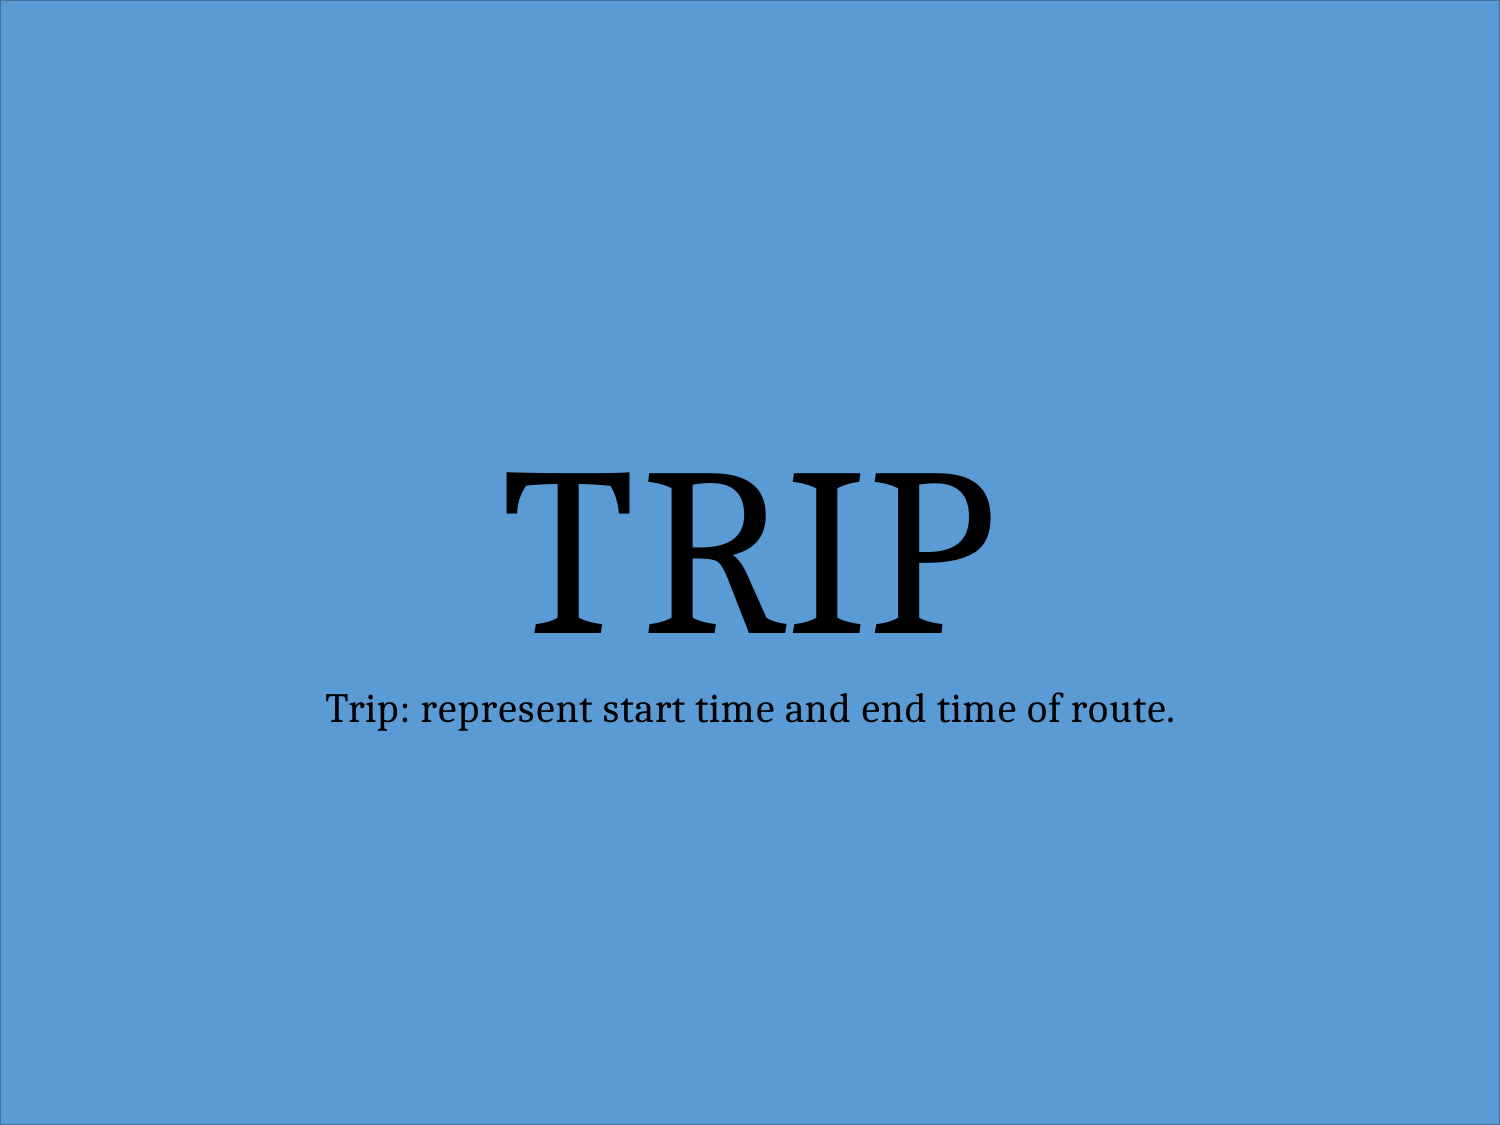

TRIP
Trip: represent start time and end time of route.
33